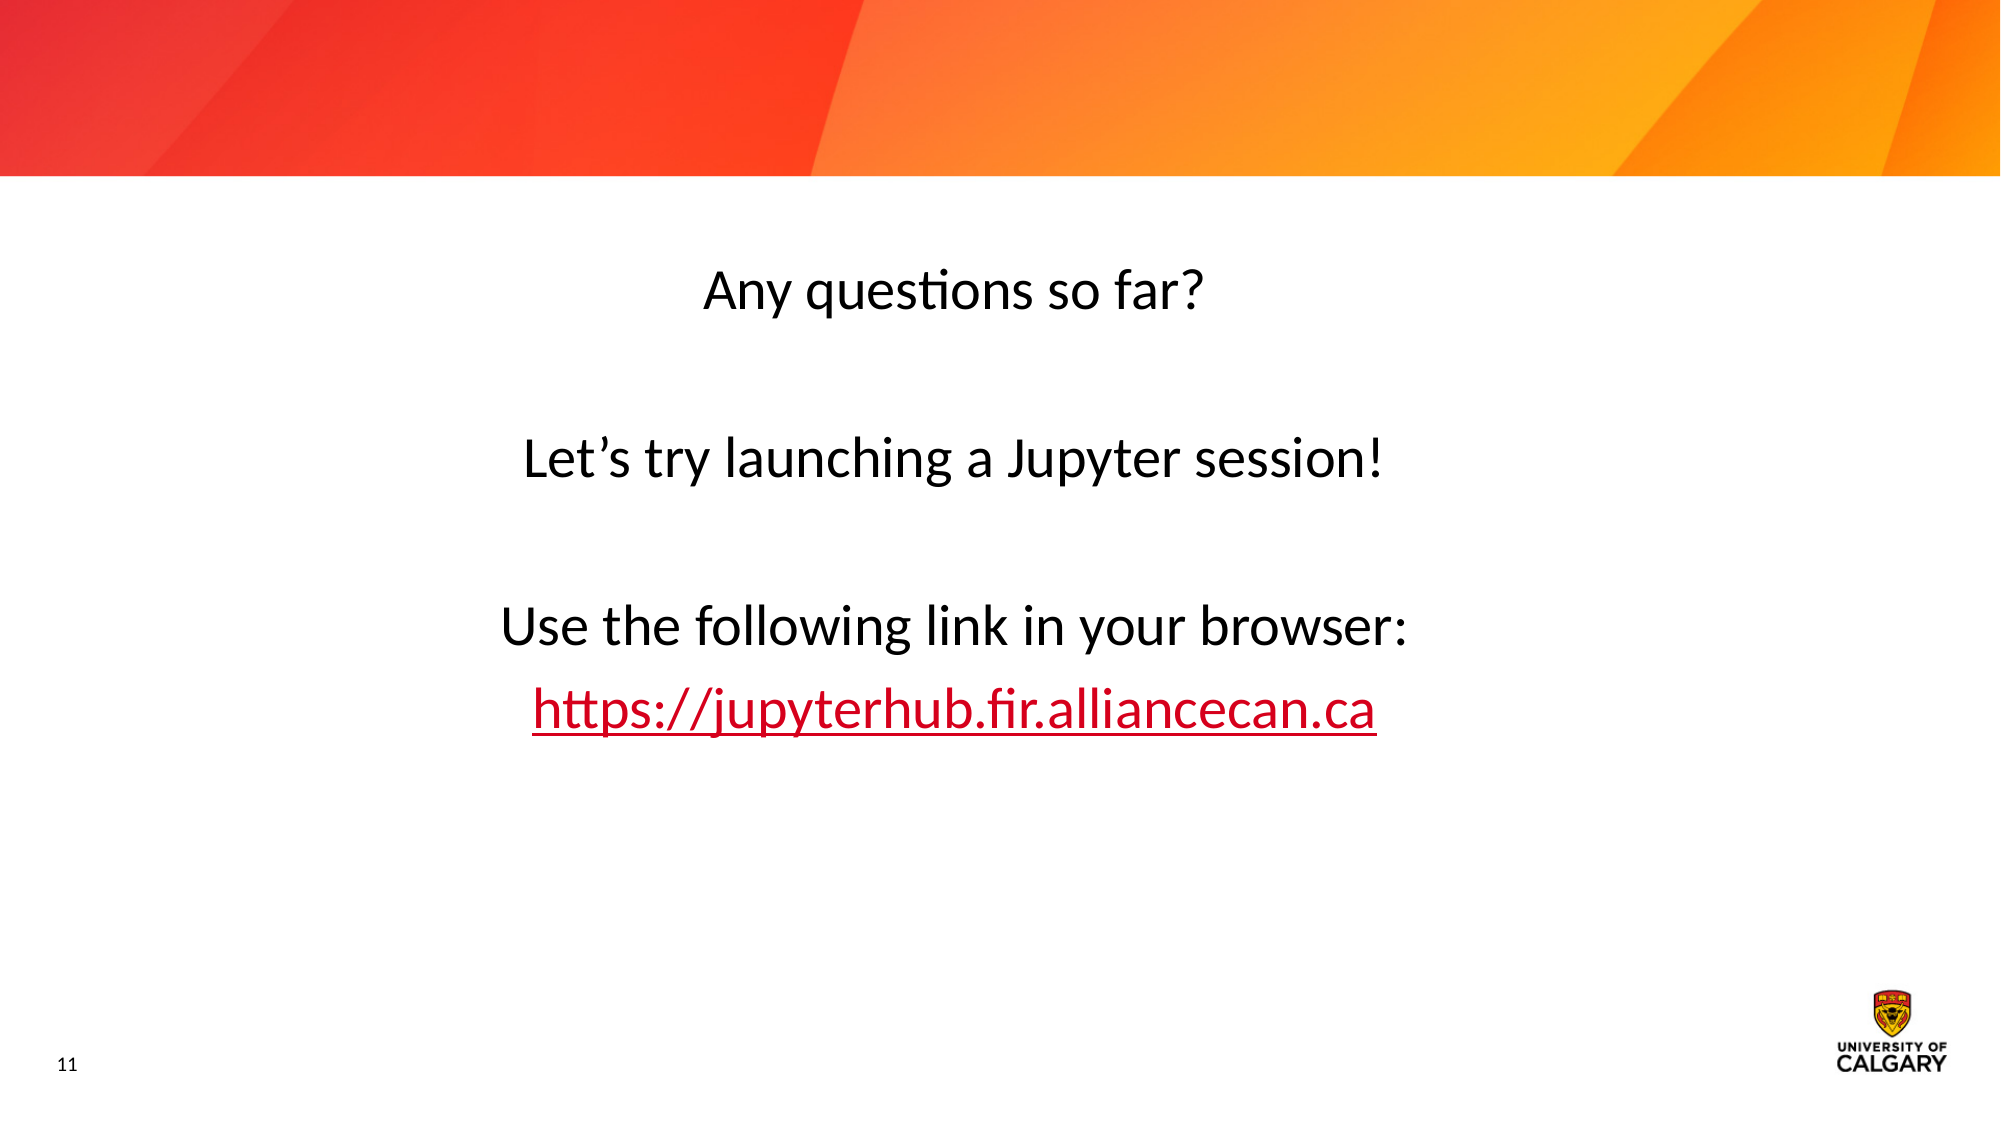

#
Any questions so far?

Let’s try launching a Jupyter session!

Use the following link in your browser:
https://jupyterhub.fir.alliancecan.ca

11